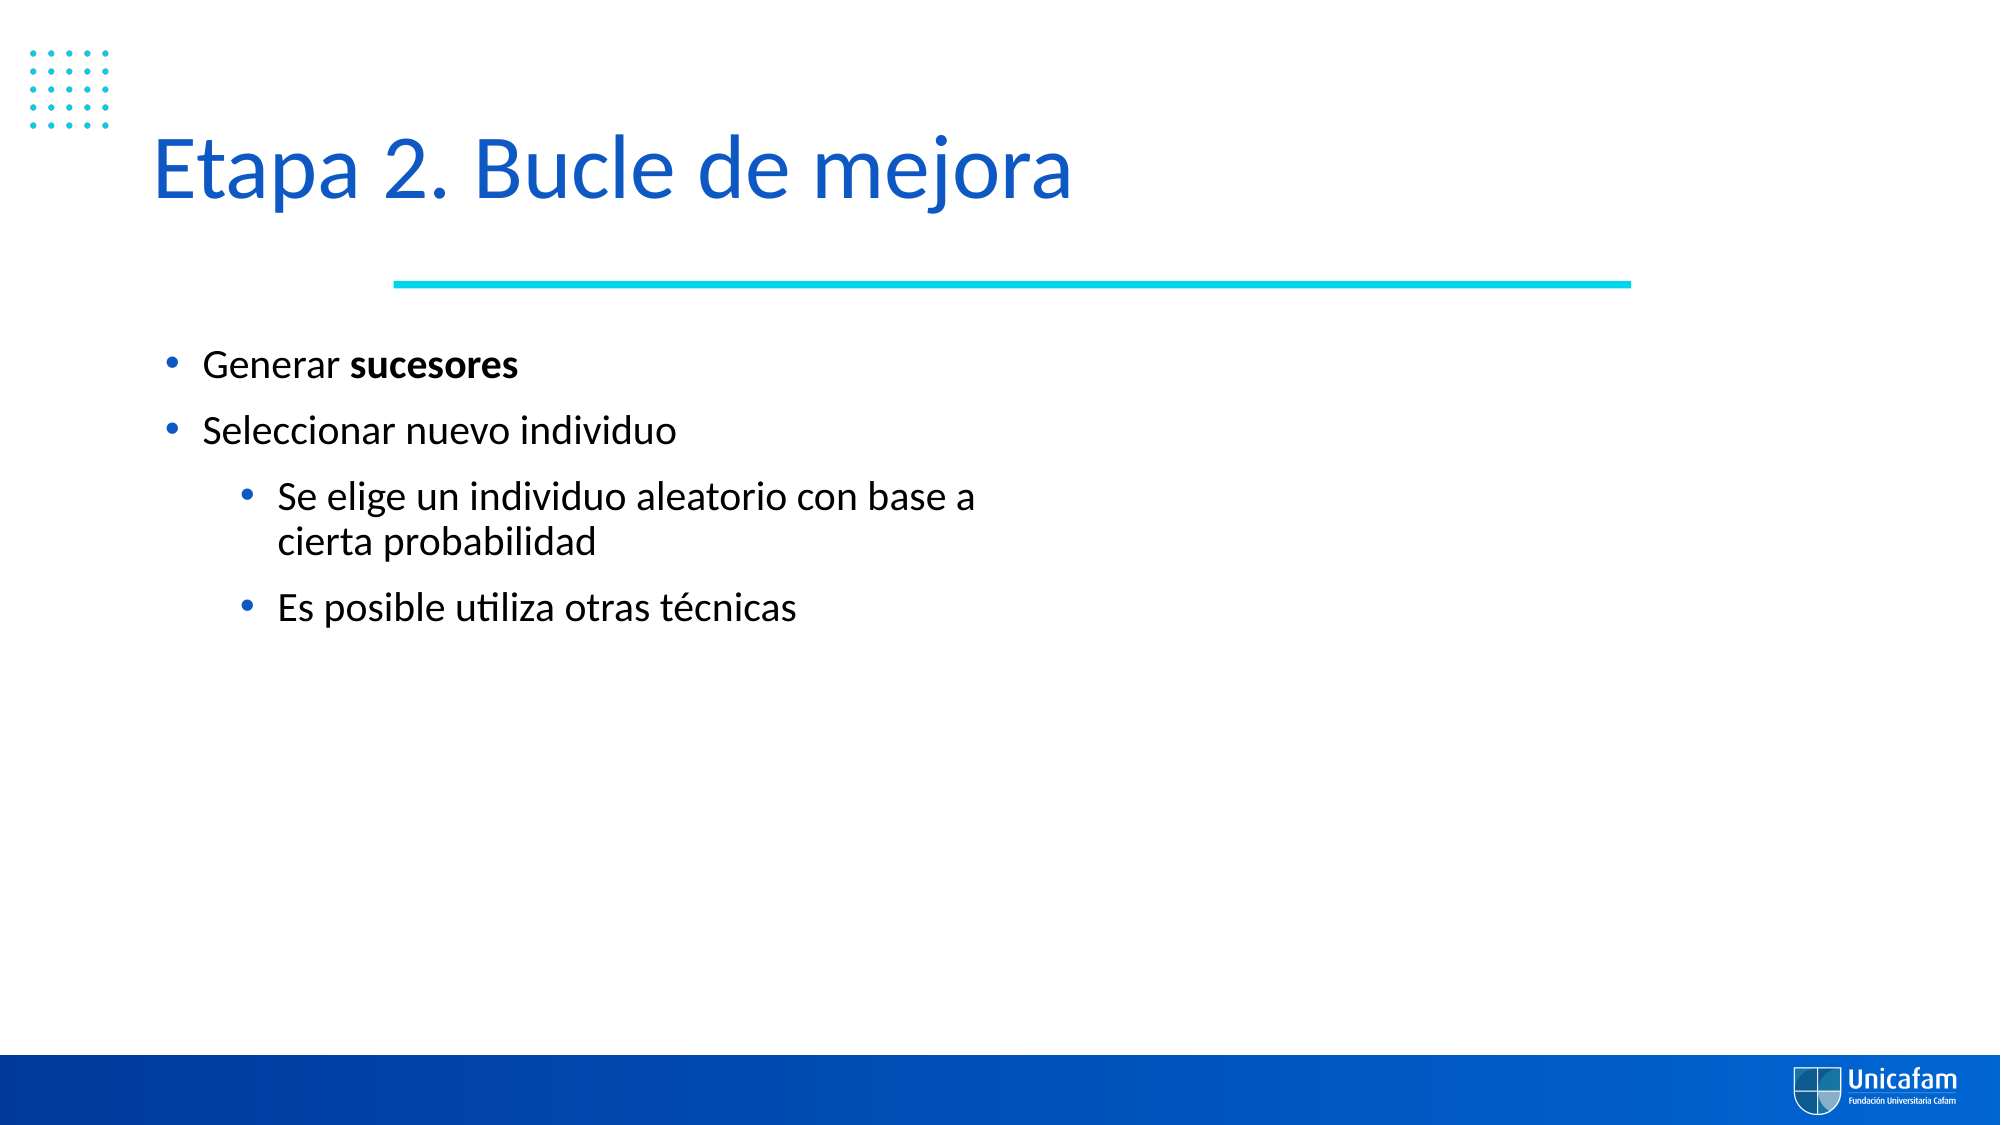

Etapa 2. Bucle de mejora
Generar sucesores
Seleccionar nuevo individuo
Se elige un individuo aleatorio con base a cierta probabilidad
Es posible utiliza otras técnicas